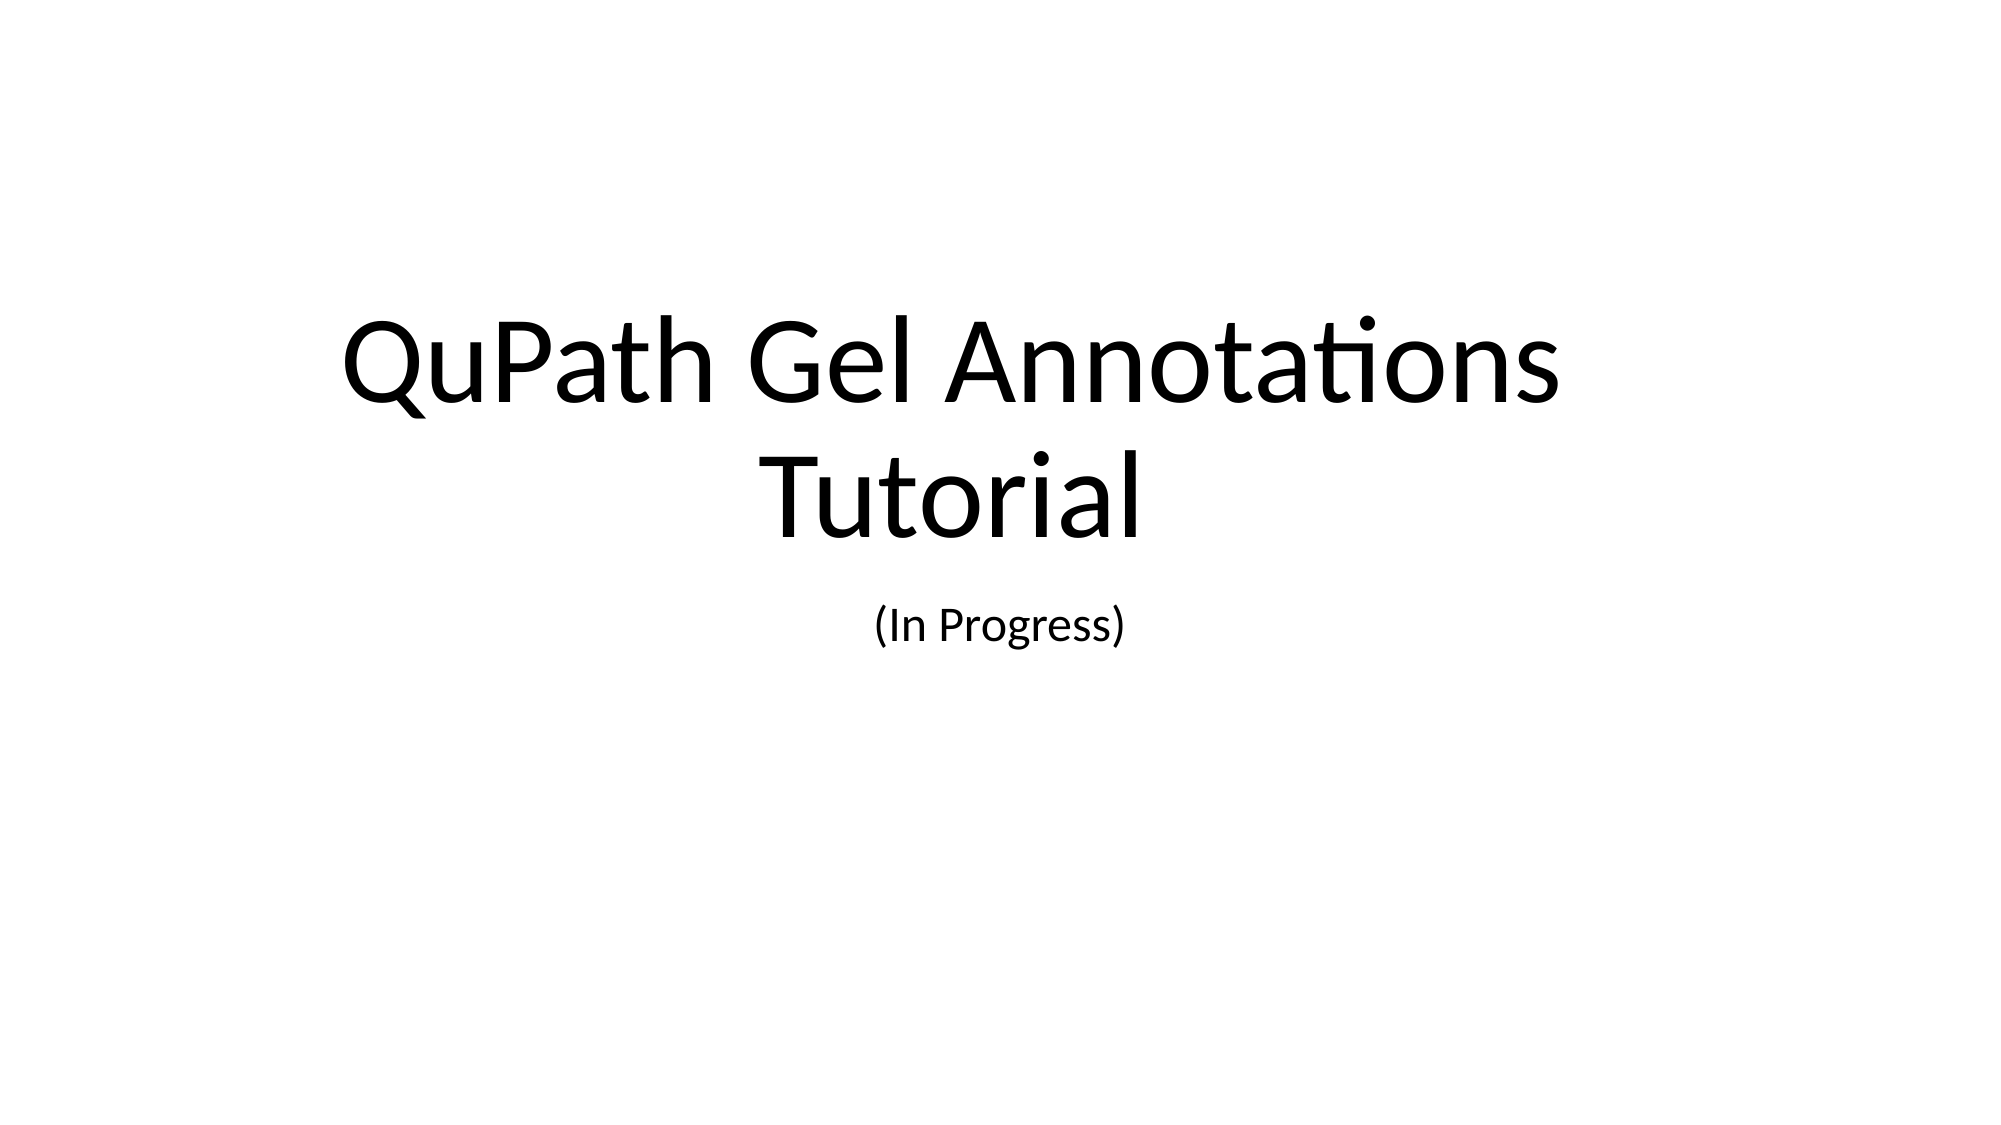

# QuPath Gel Annotations Tutorial
(In Progress)